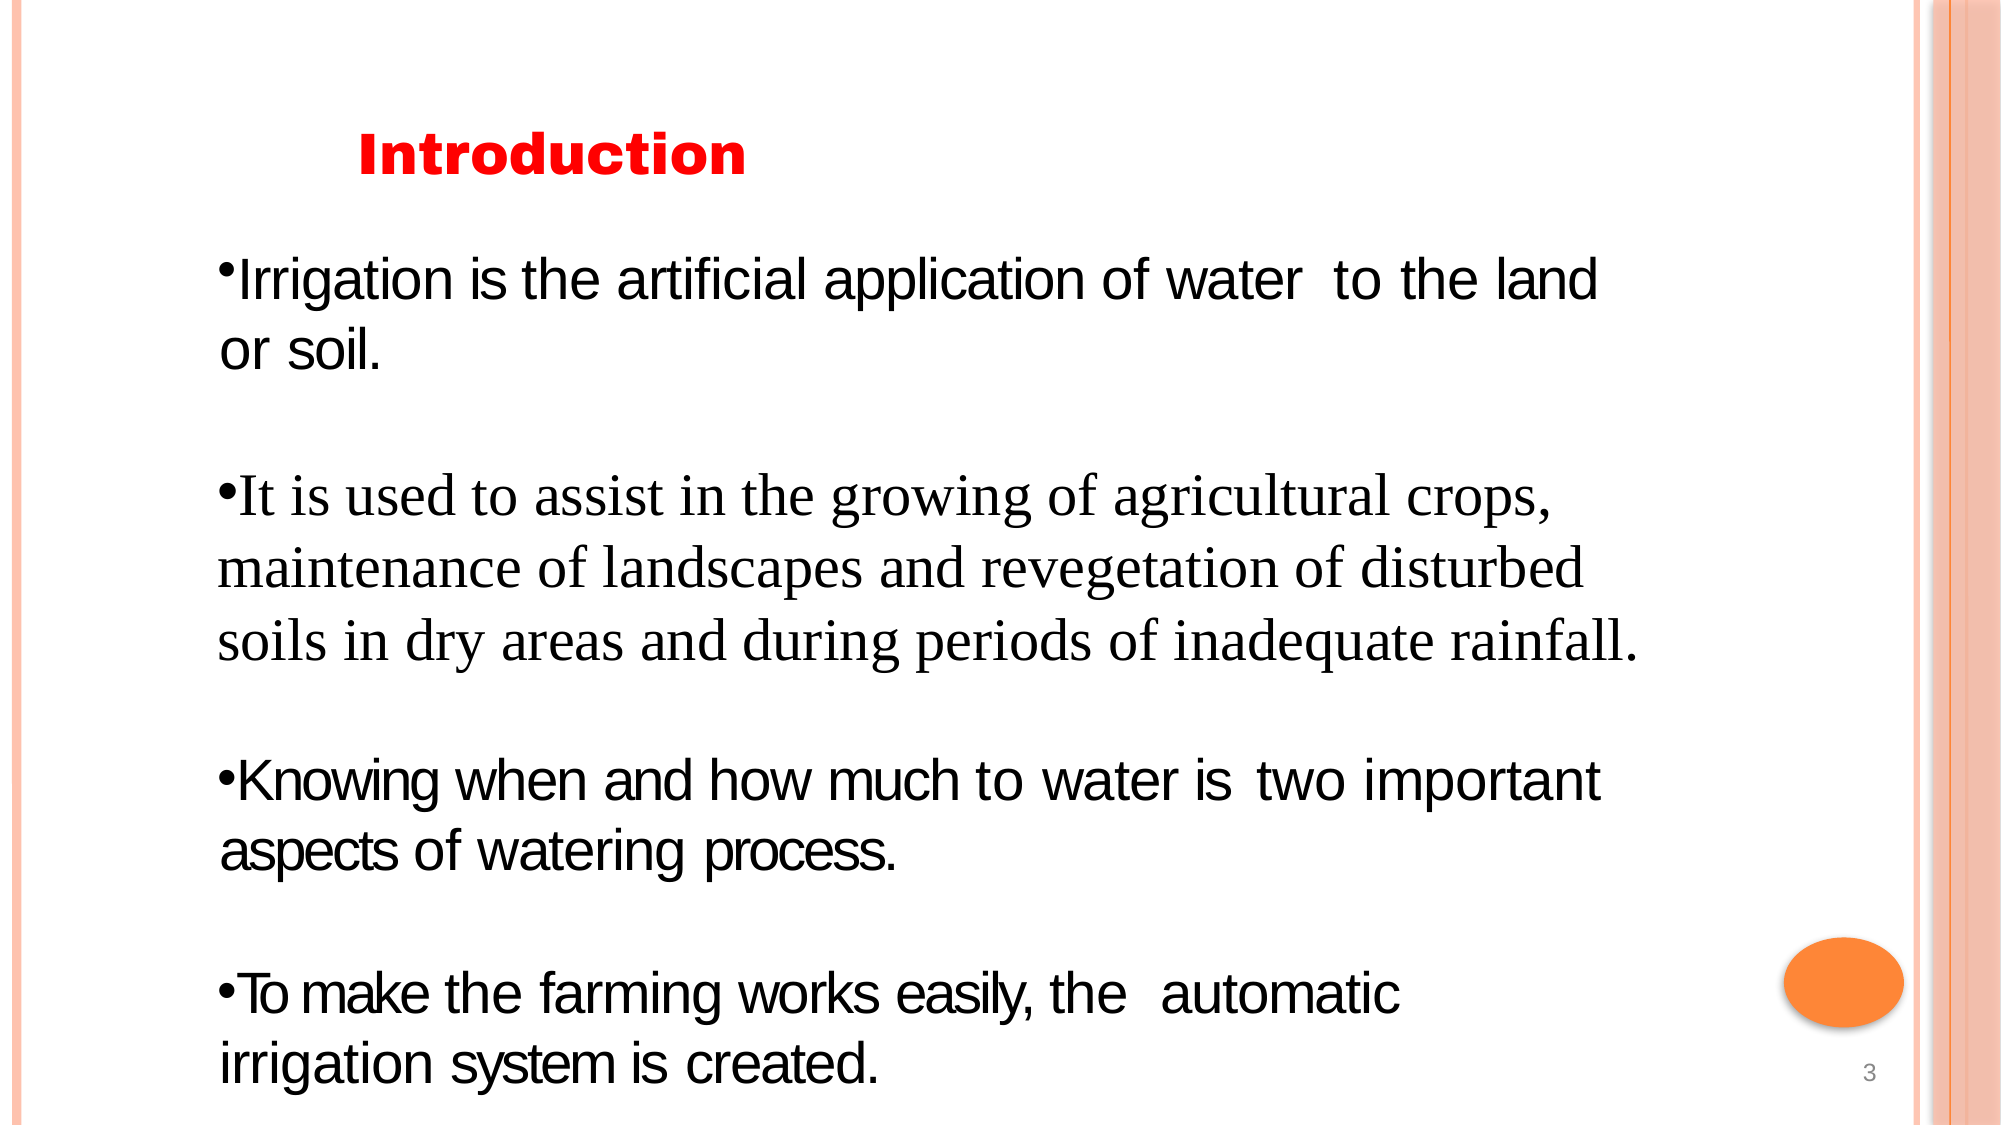

Introduction
Irrigation is the artificial application of water  to the land or soil.

It is used to assist in the growing of agricultural crops, maintenance of landscapes and revegetation of disturbed soils in dry areas and during periods of inadequate rainfall.

Knowing when and how much to water is  two important aspects of watering process.

To make the farming works easily, the  automatic irrigation system is created.
3